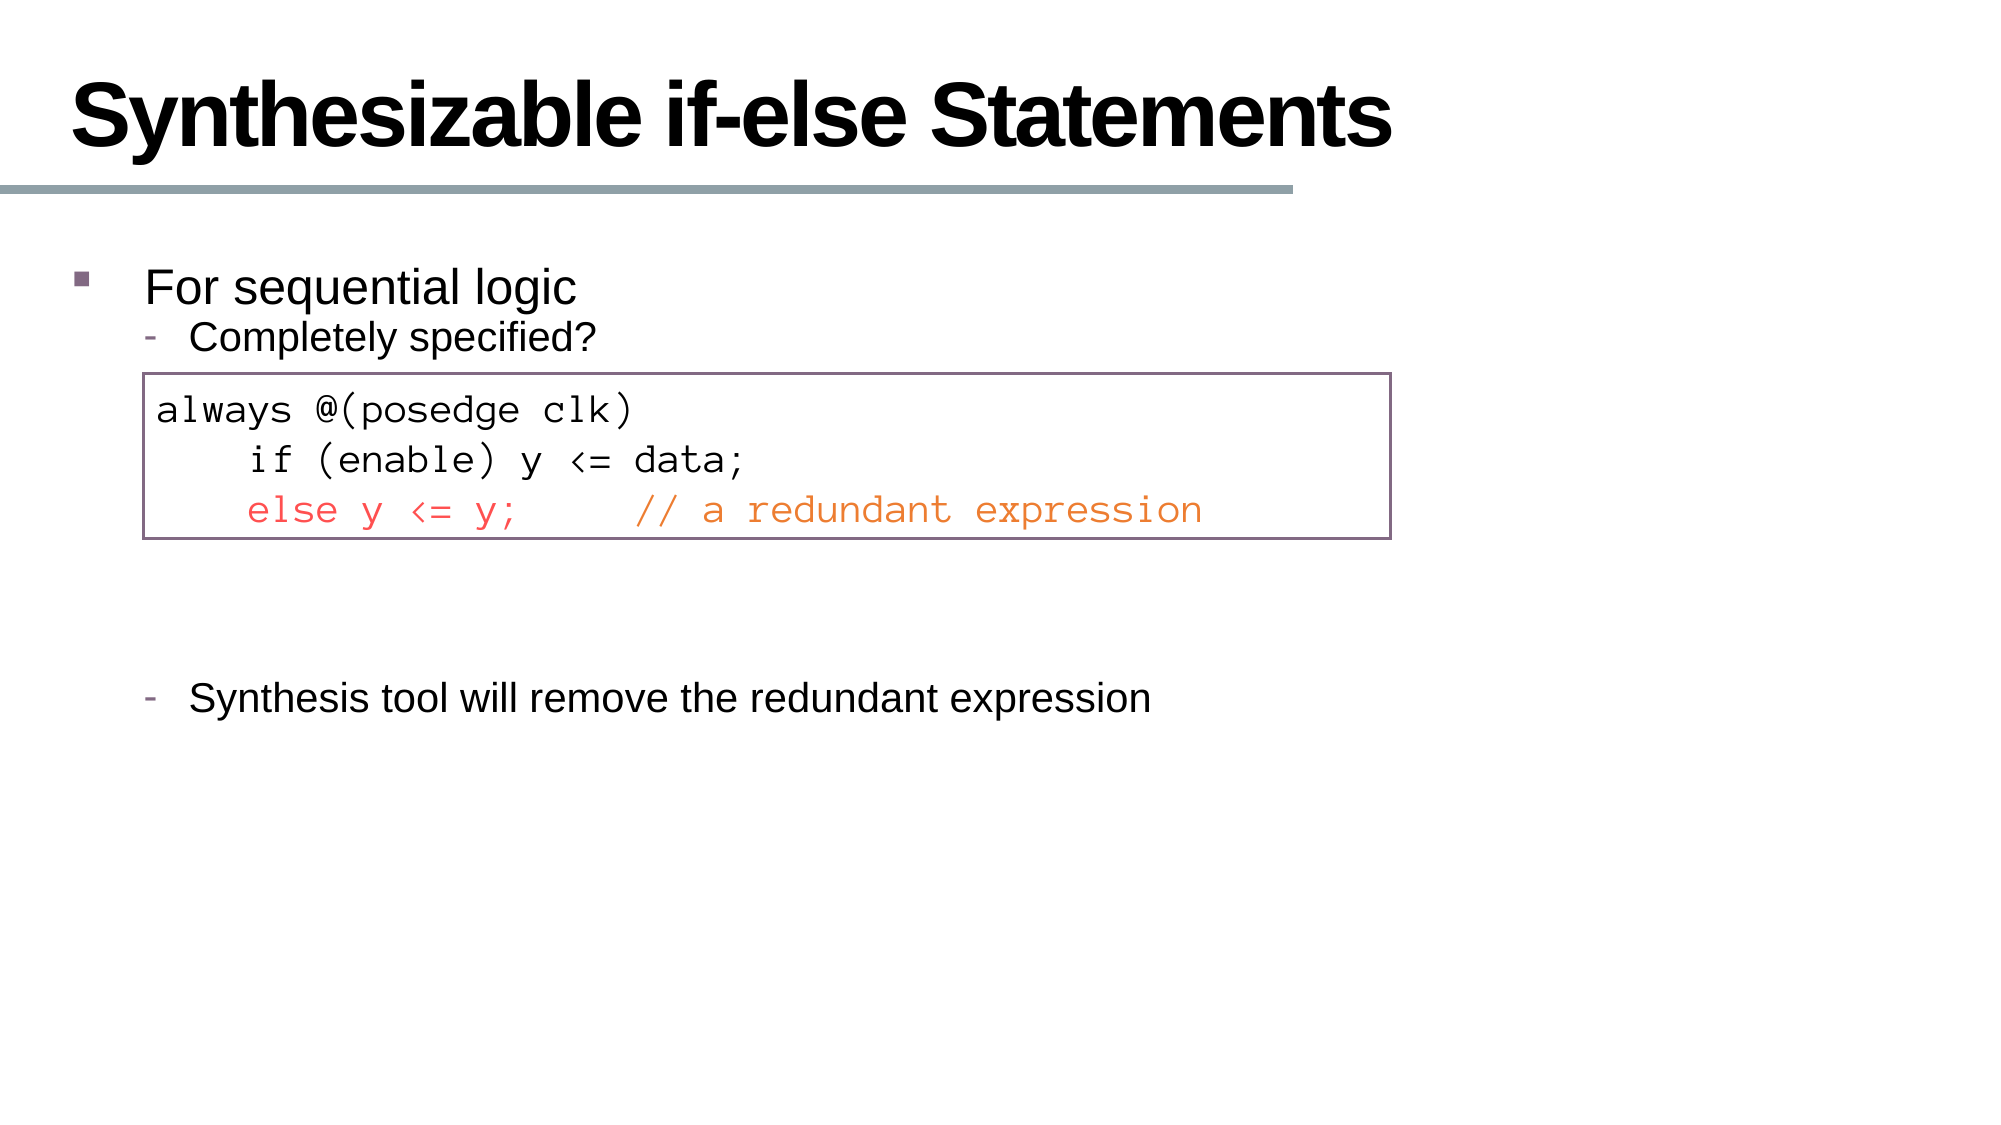

# Synthesizable if-else Statements

For sequential logic
Completely specified?

Synthesis tool will remove the redundant expression

always @(posedge clk)
    if (enable) y <= data;
    else y <= y;     // a redundant expression